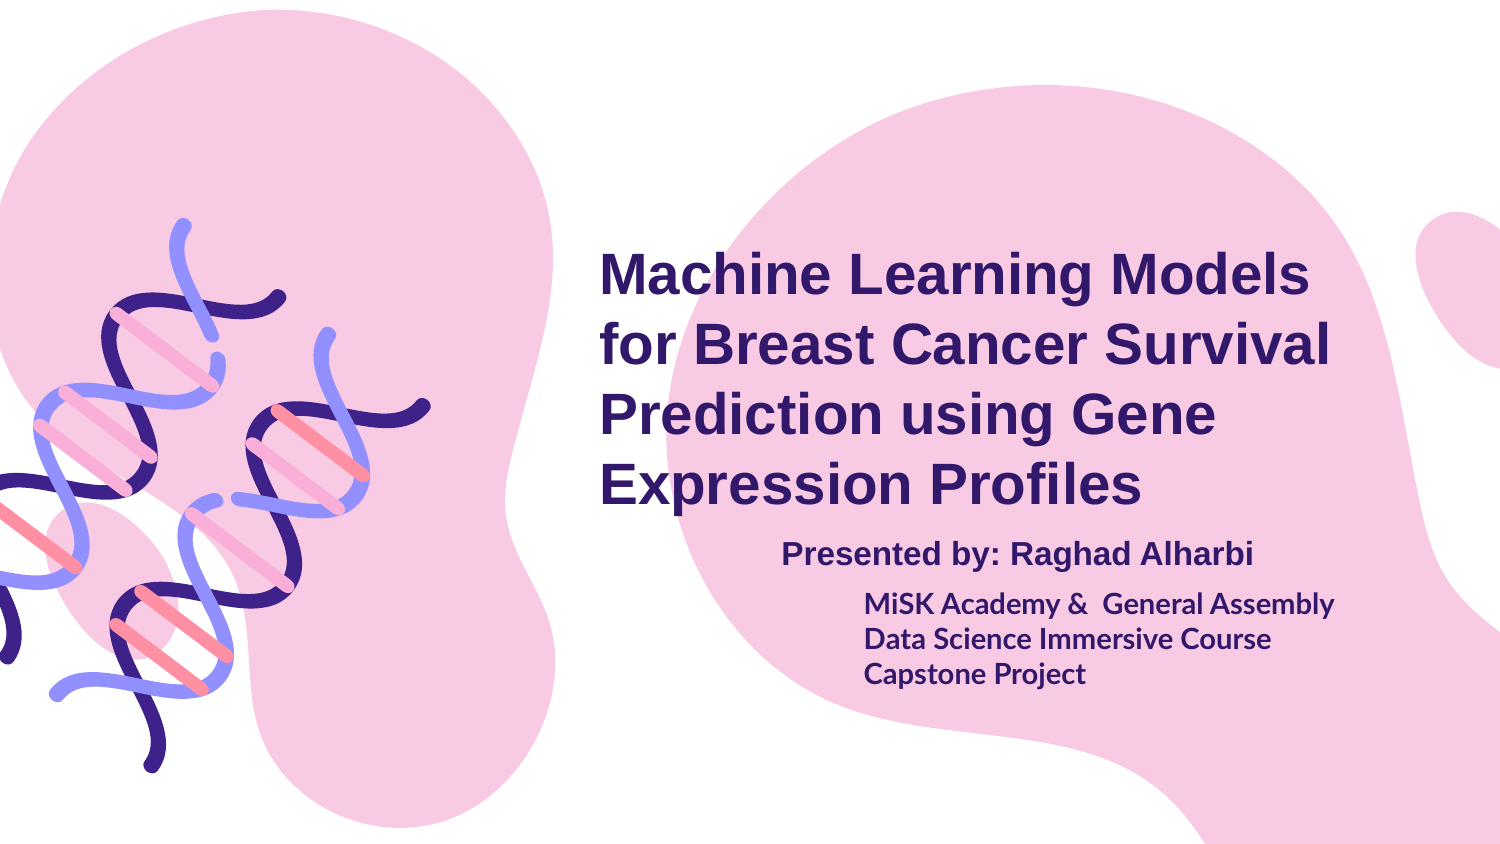

# Machine Learning Models for Breast Cancer Survival Prediction using Gene Expression Profiles

Presented by: Raghad Alharbi
MiSK Academy &  General Assembly
Data Science Immersive Course
Capstone Project